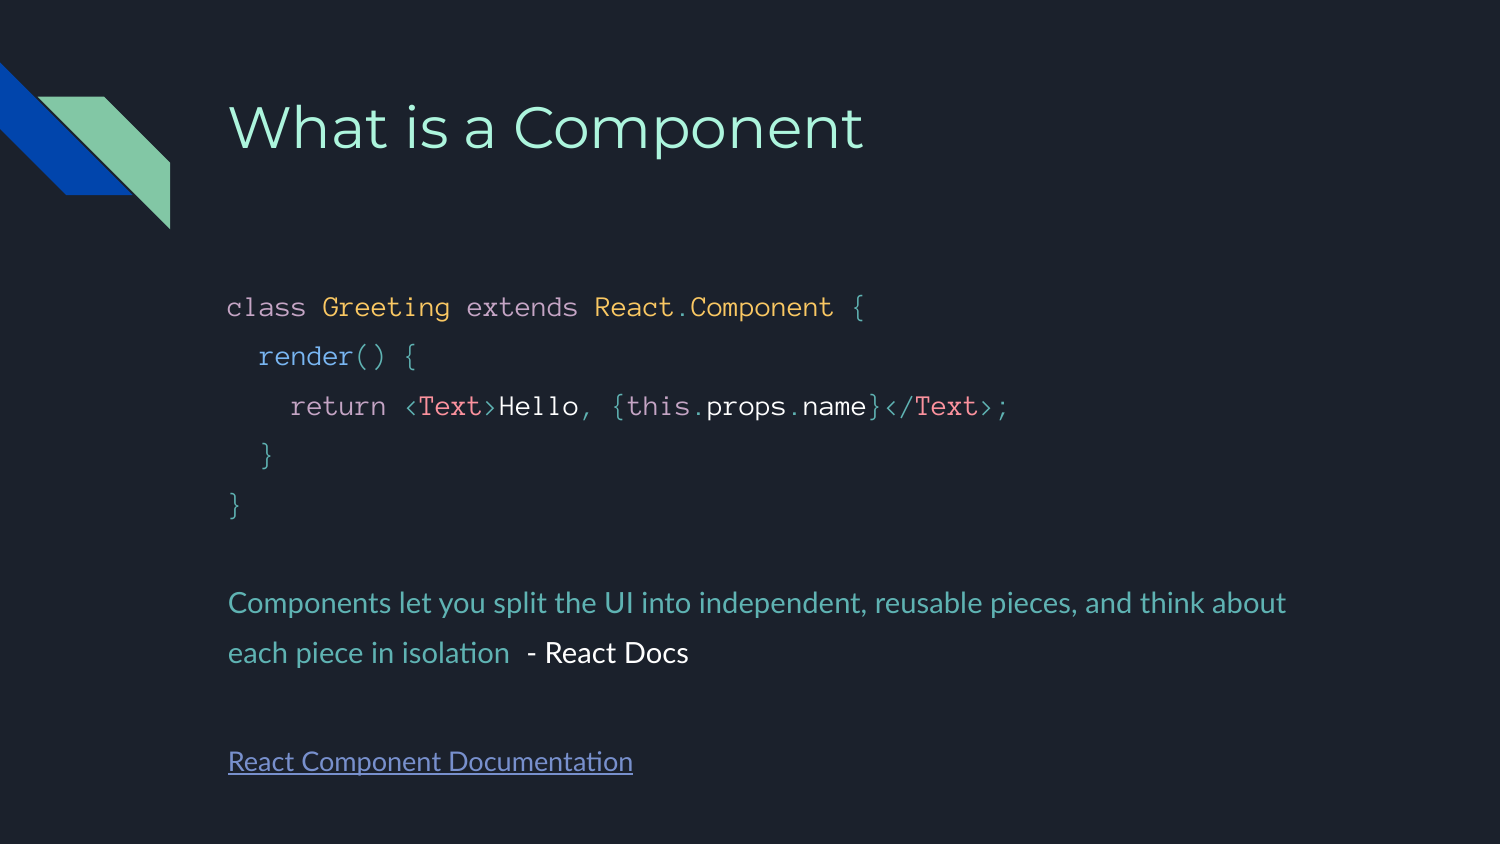

# What is a Component
class Greeting extends React.Component {
  render() {
    return <Text>Hello, {this.props.name}</Text>;
  }
}

Components let you split the UI into independent, reusable pieces, and think about each piece in isolation - React Docs

React Component Documentation